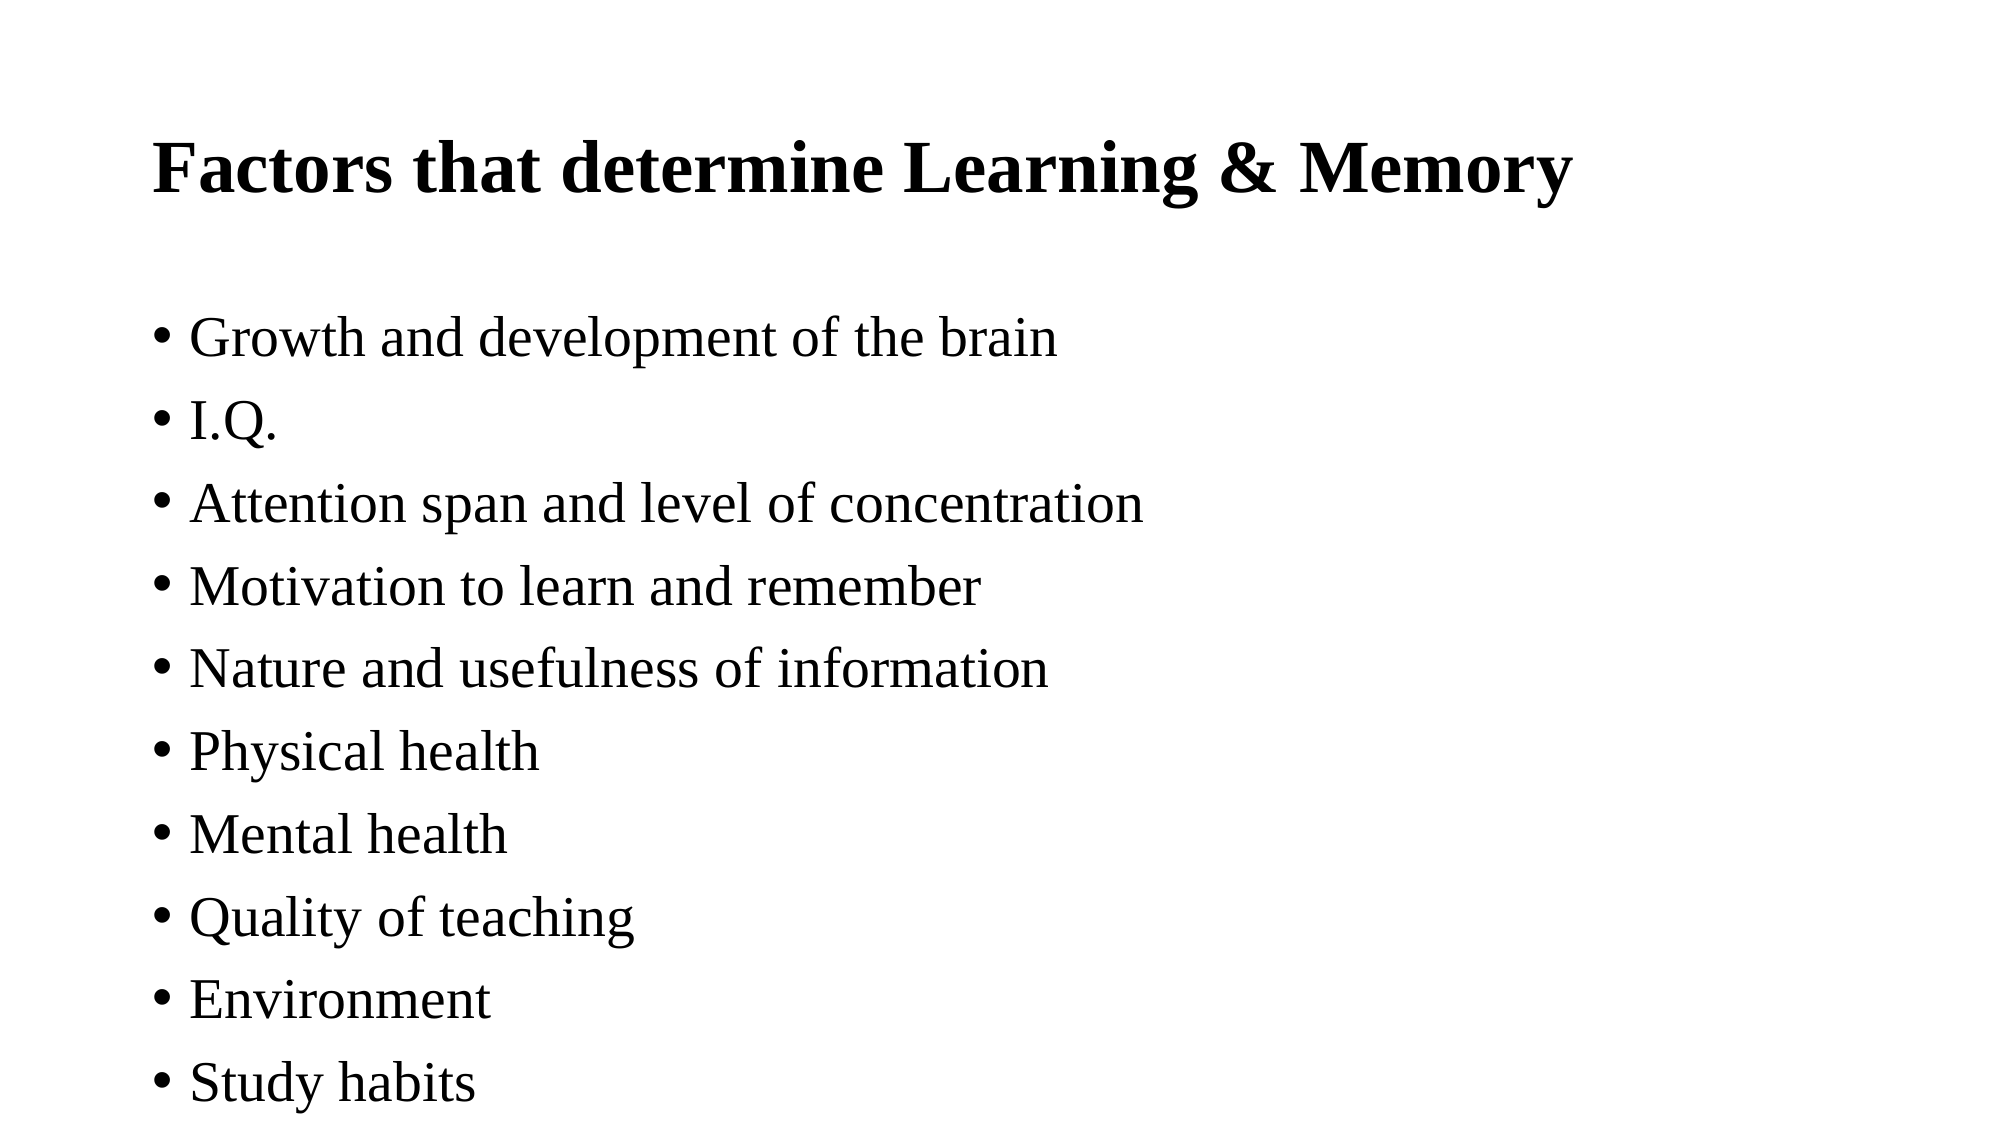

# Factors that determine Learning & Memory
Growth and development of the brain
I.Q.
Attention span and level of concentration
Motivation to learn and remember
Nature and usefulness of information
Physical health
Mental health
Quality of teaching
Environment
Study habits